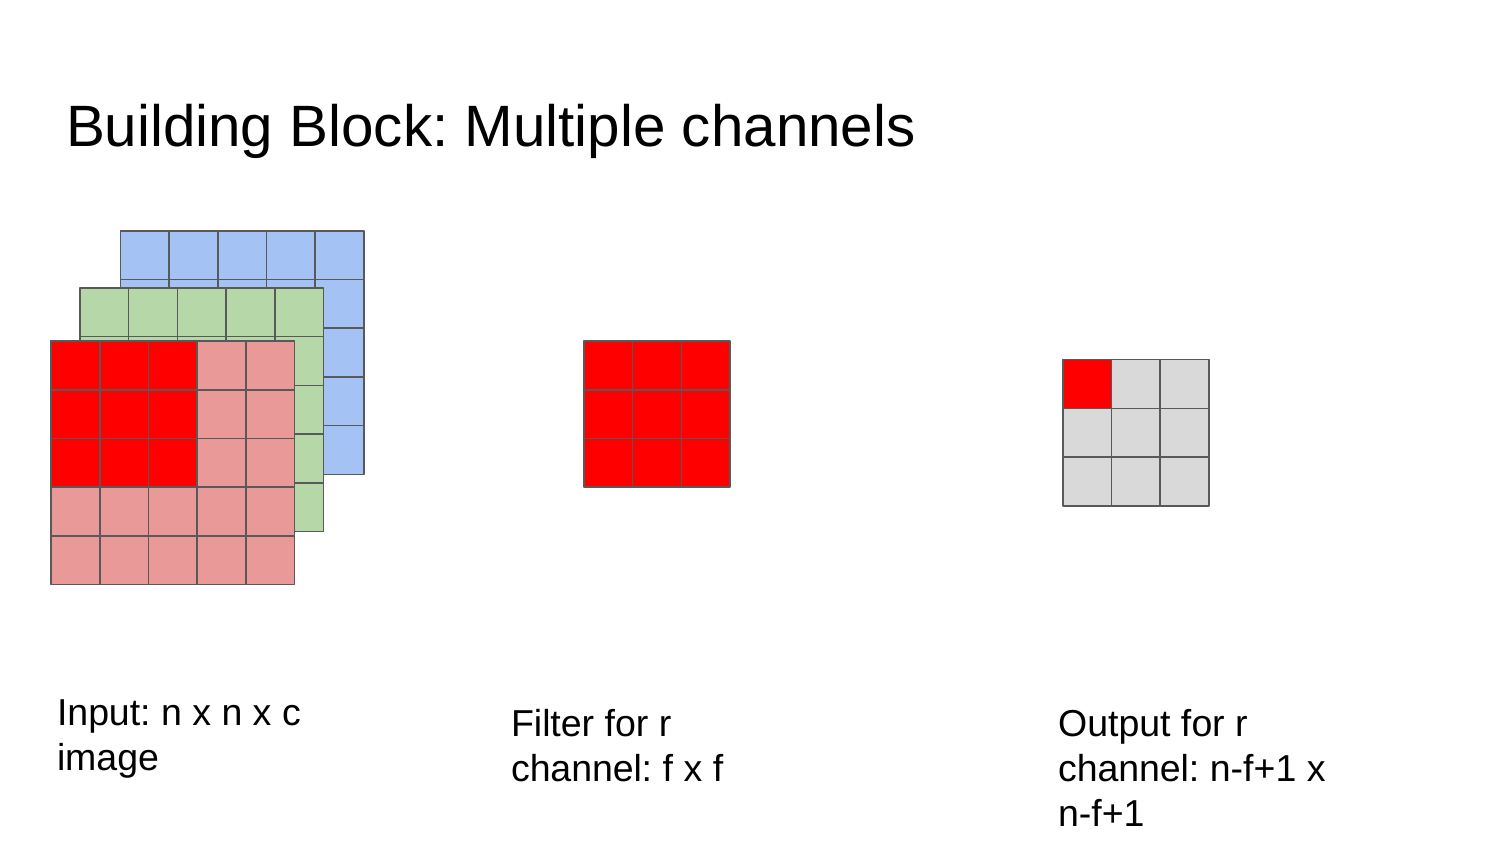

# Building Block: Multiple channels

Input: n x n x c image

Filter for r channel: f x f

Output for r channel: n-f+1 x n-f+1